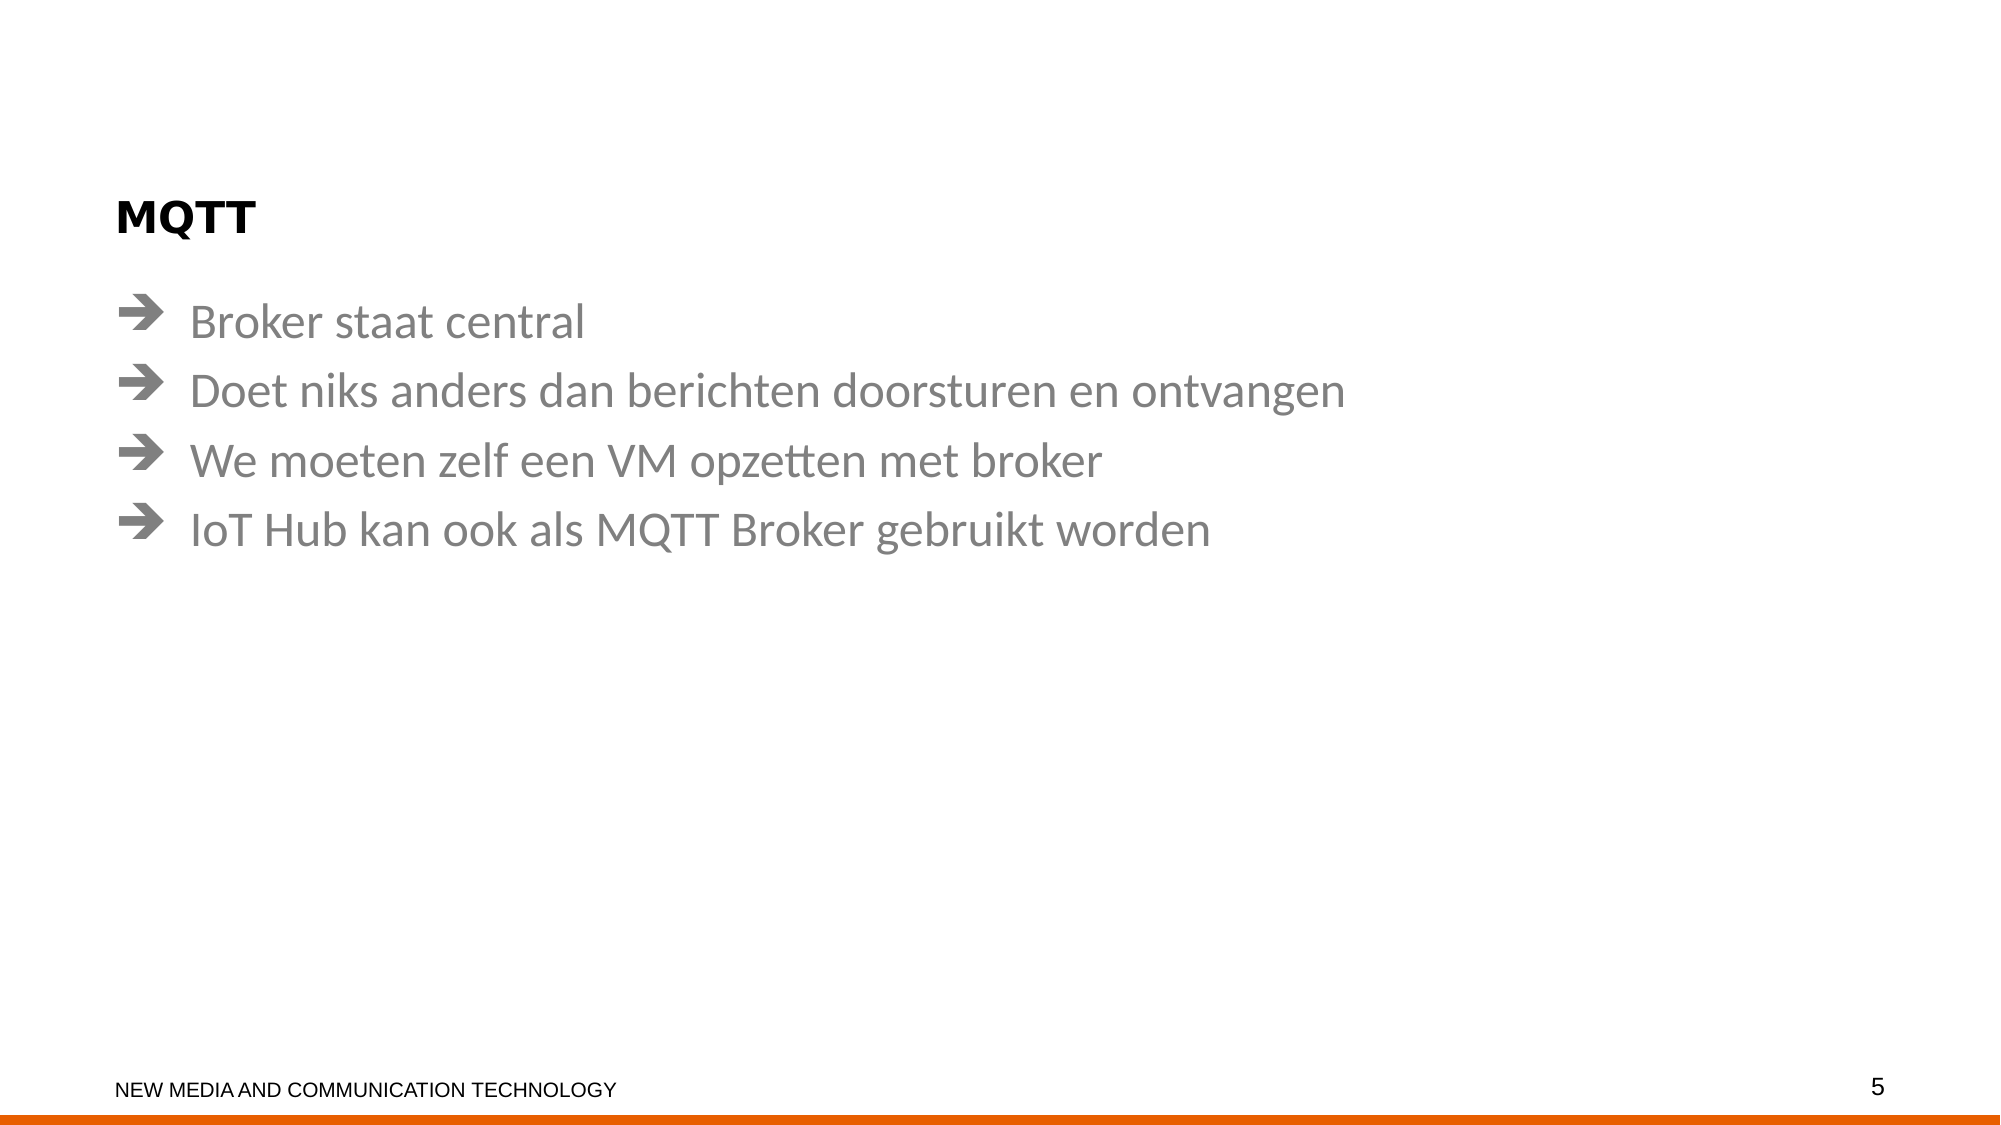

# MQTT
Broker staat central
Doet niks anders dan berichten doorsturen en ontvangen
We moeten zelf een VM opzetten met broker
IoT Hub kan ook als MQTT Broker gebruikt worden
5